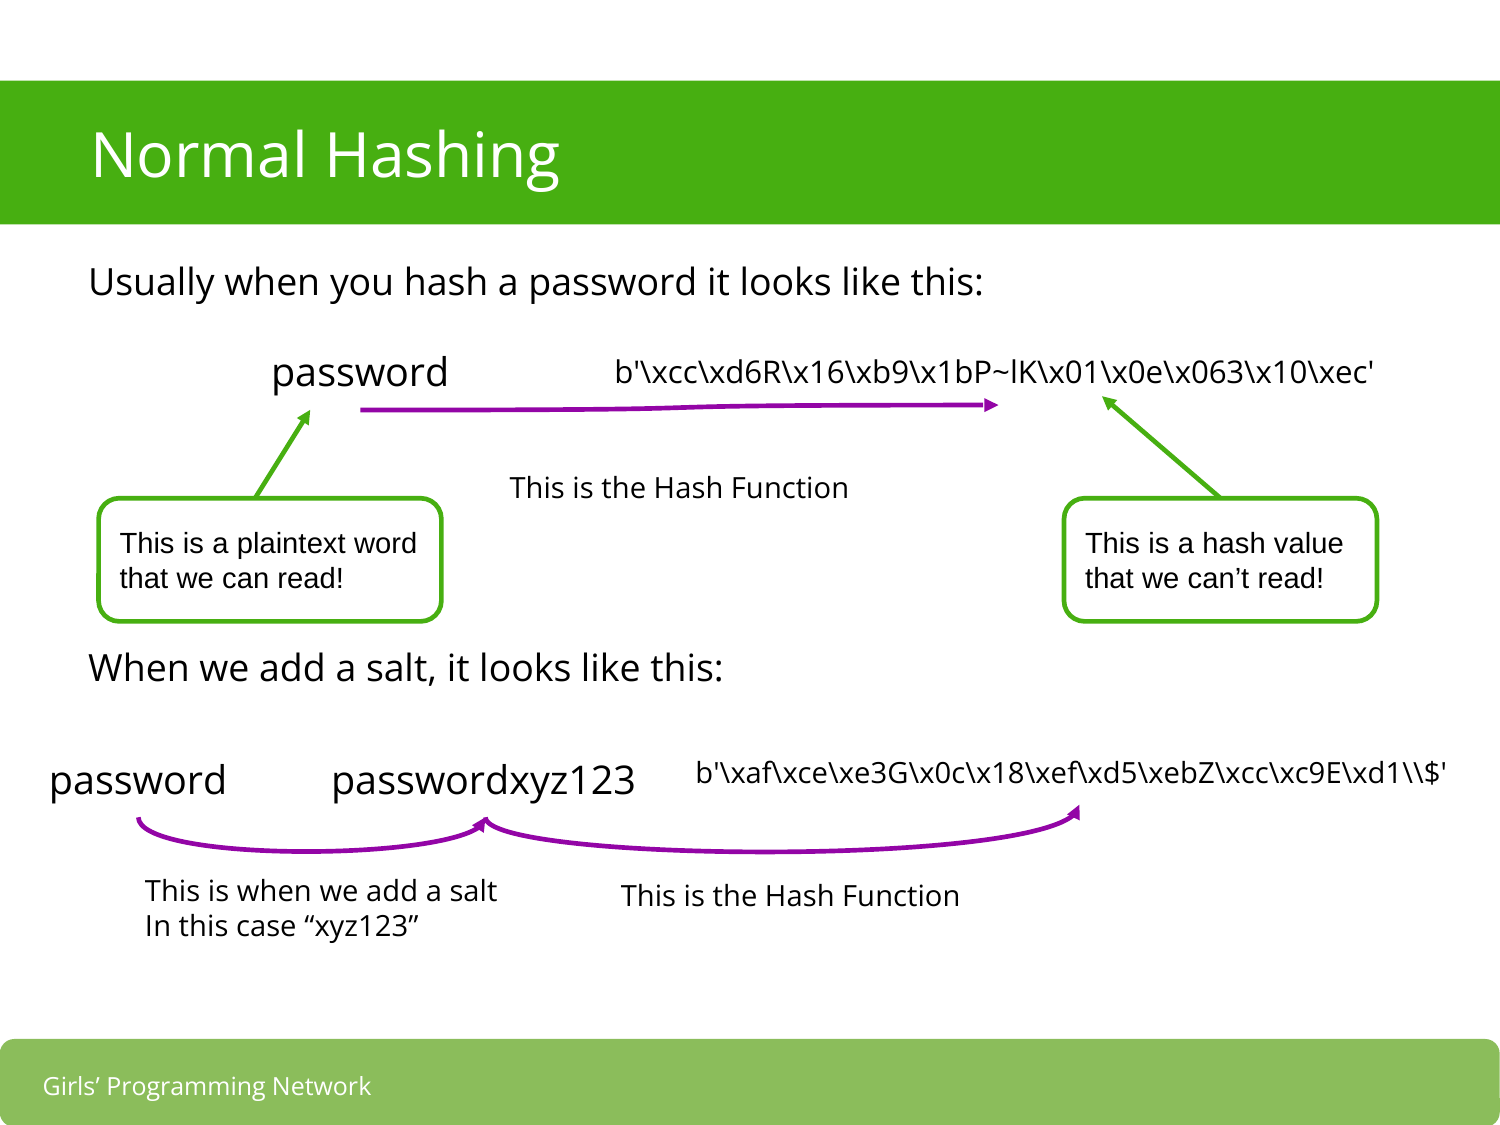

# Normal Hashing
Usually when you hash a password it looks like this:

When we add a salt, it looks like this:
password
b'\xcc\xd6R\x16\xb9\x1bP~lK\x01\x0e\x063\x10\xec'
This is the Hash Function
This is a hash value that we can’t read!
This is a plaintext word that we can read!
password
b'\xaf\xce\xe3G\x0c\x18\xef\xd5\xebZ\xcc\xc9E\xd1\\$'
This is the Hash Function
passwordxyz123
This is when we add a salt
In this case “xyz123”